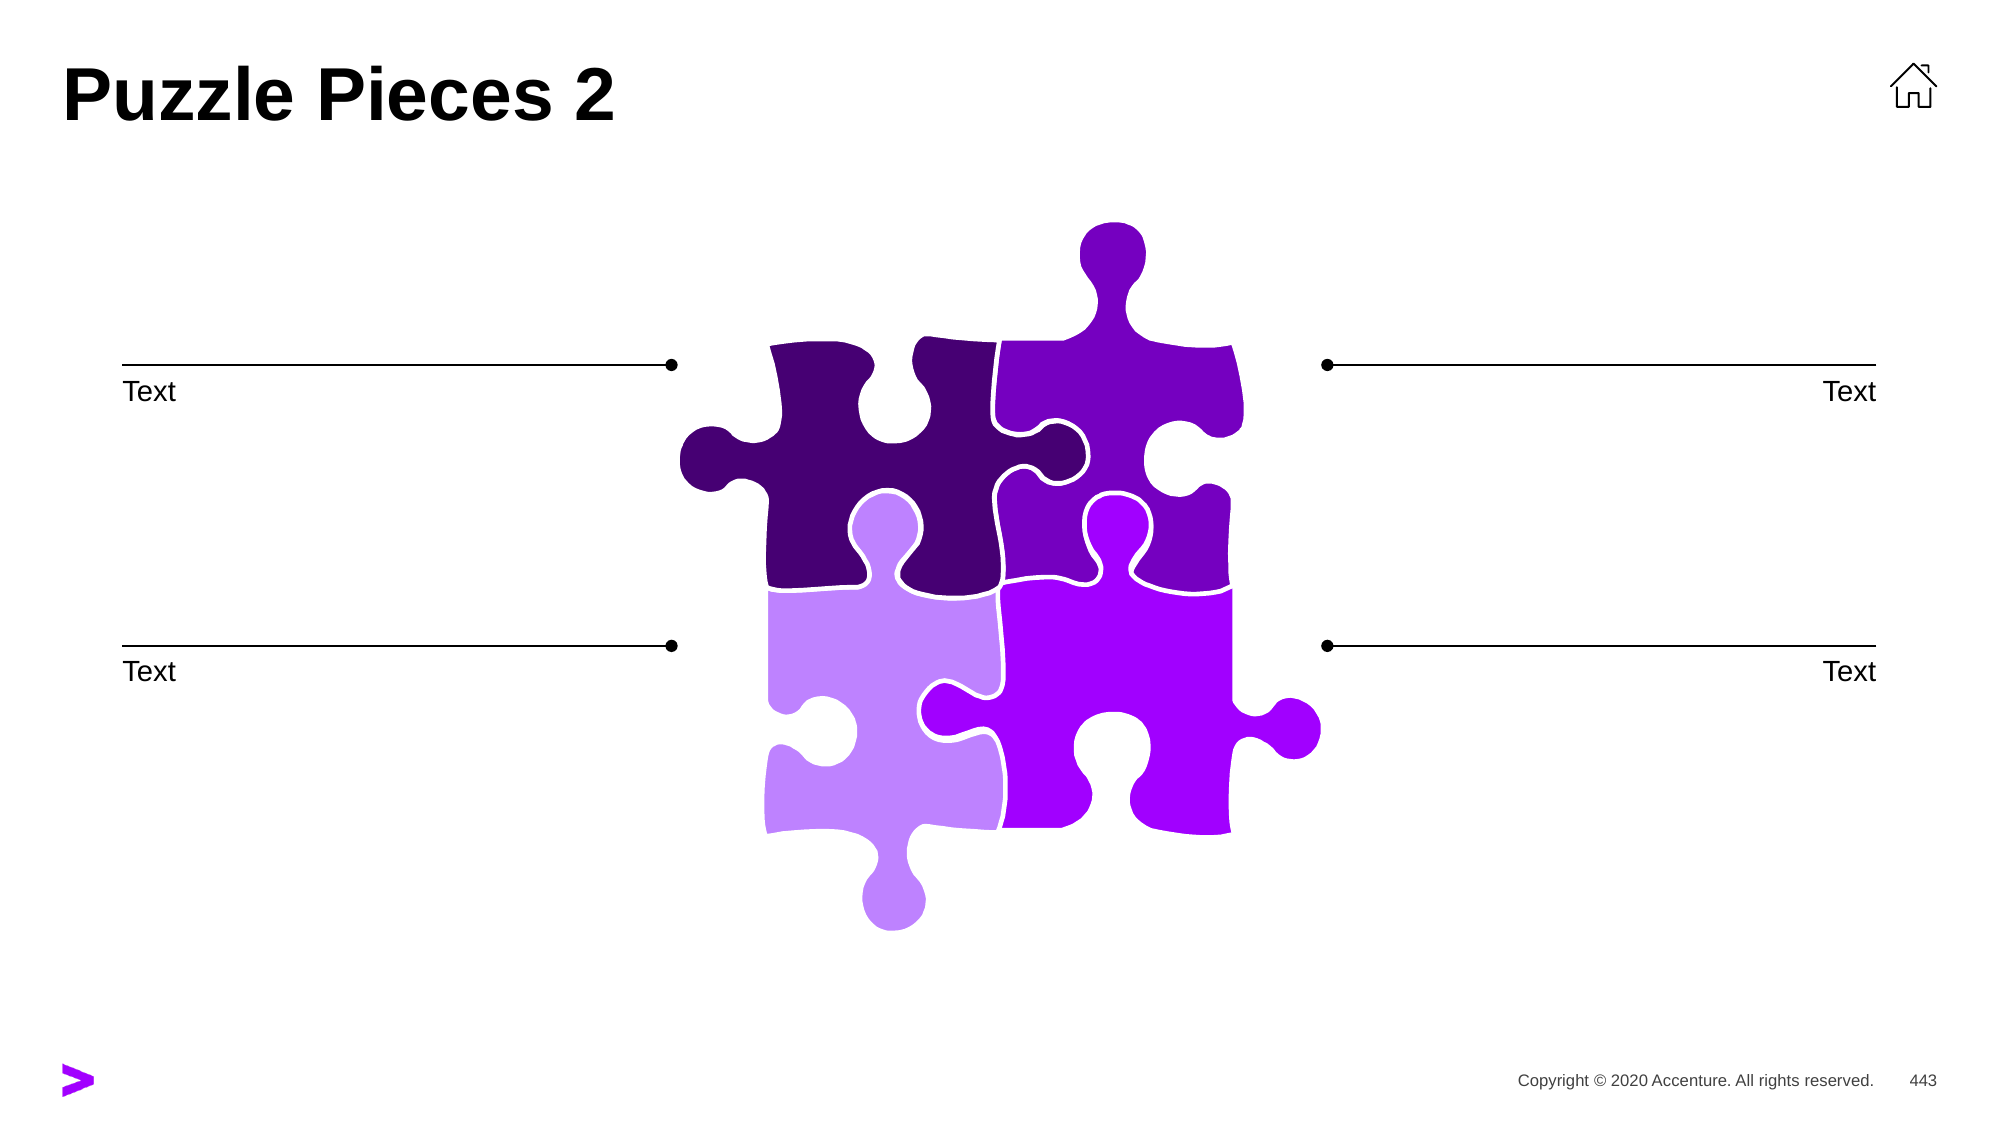

# Puzzle Pieces 2

Text

Text

Text

Text